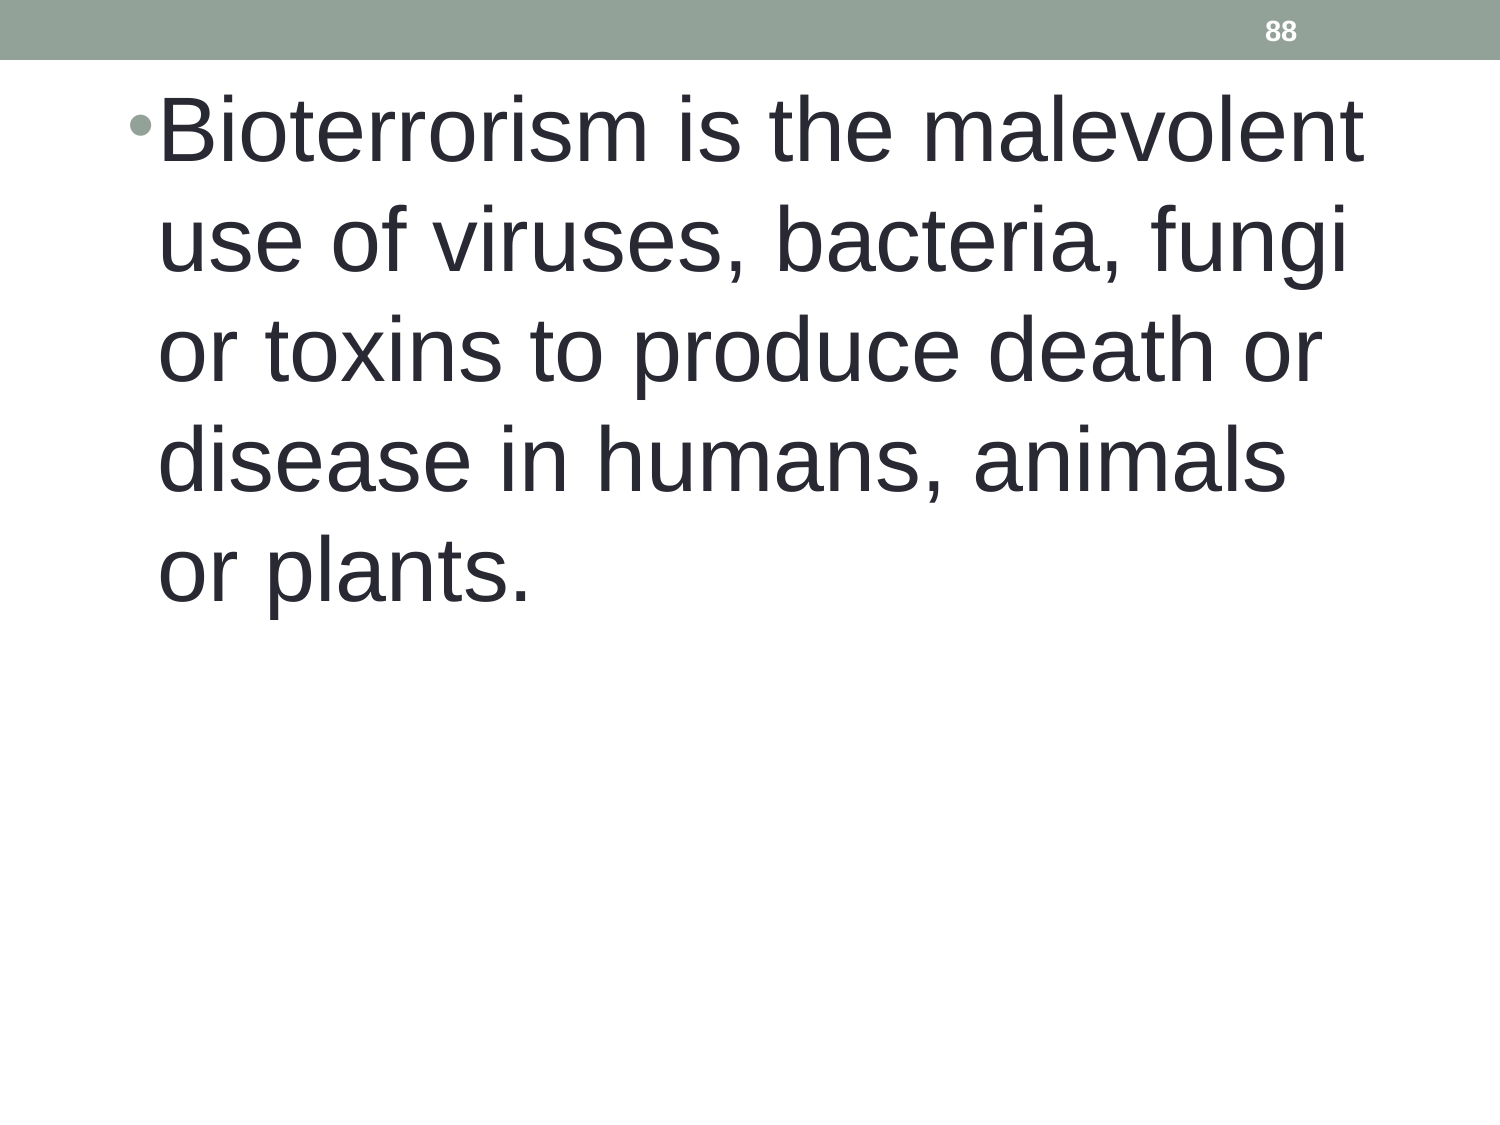

88
Bioterrorism is the malevolent use of viruses, bacteria, fungi or toxins to produce death or disease in humans, animals or plants.